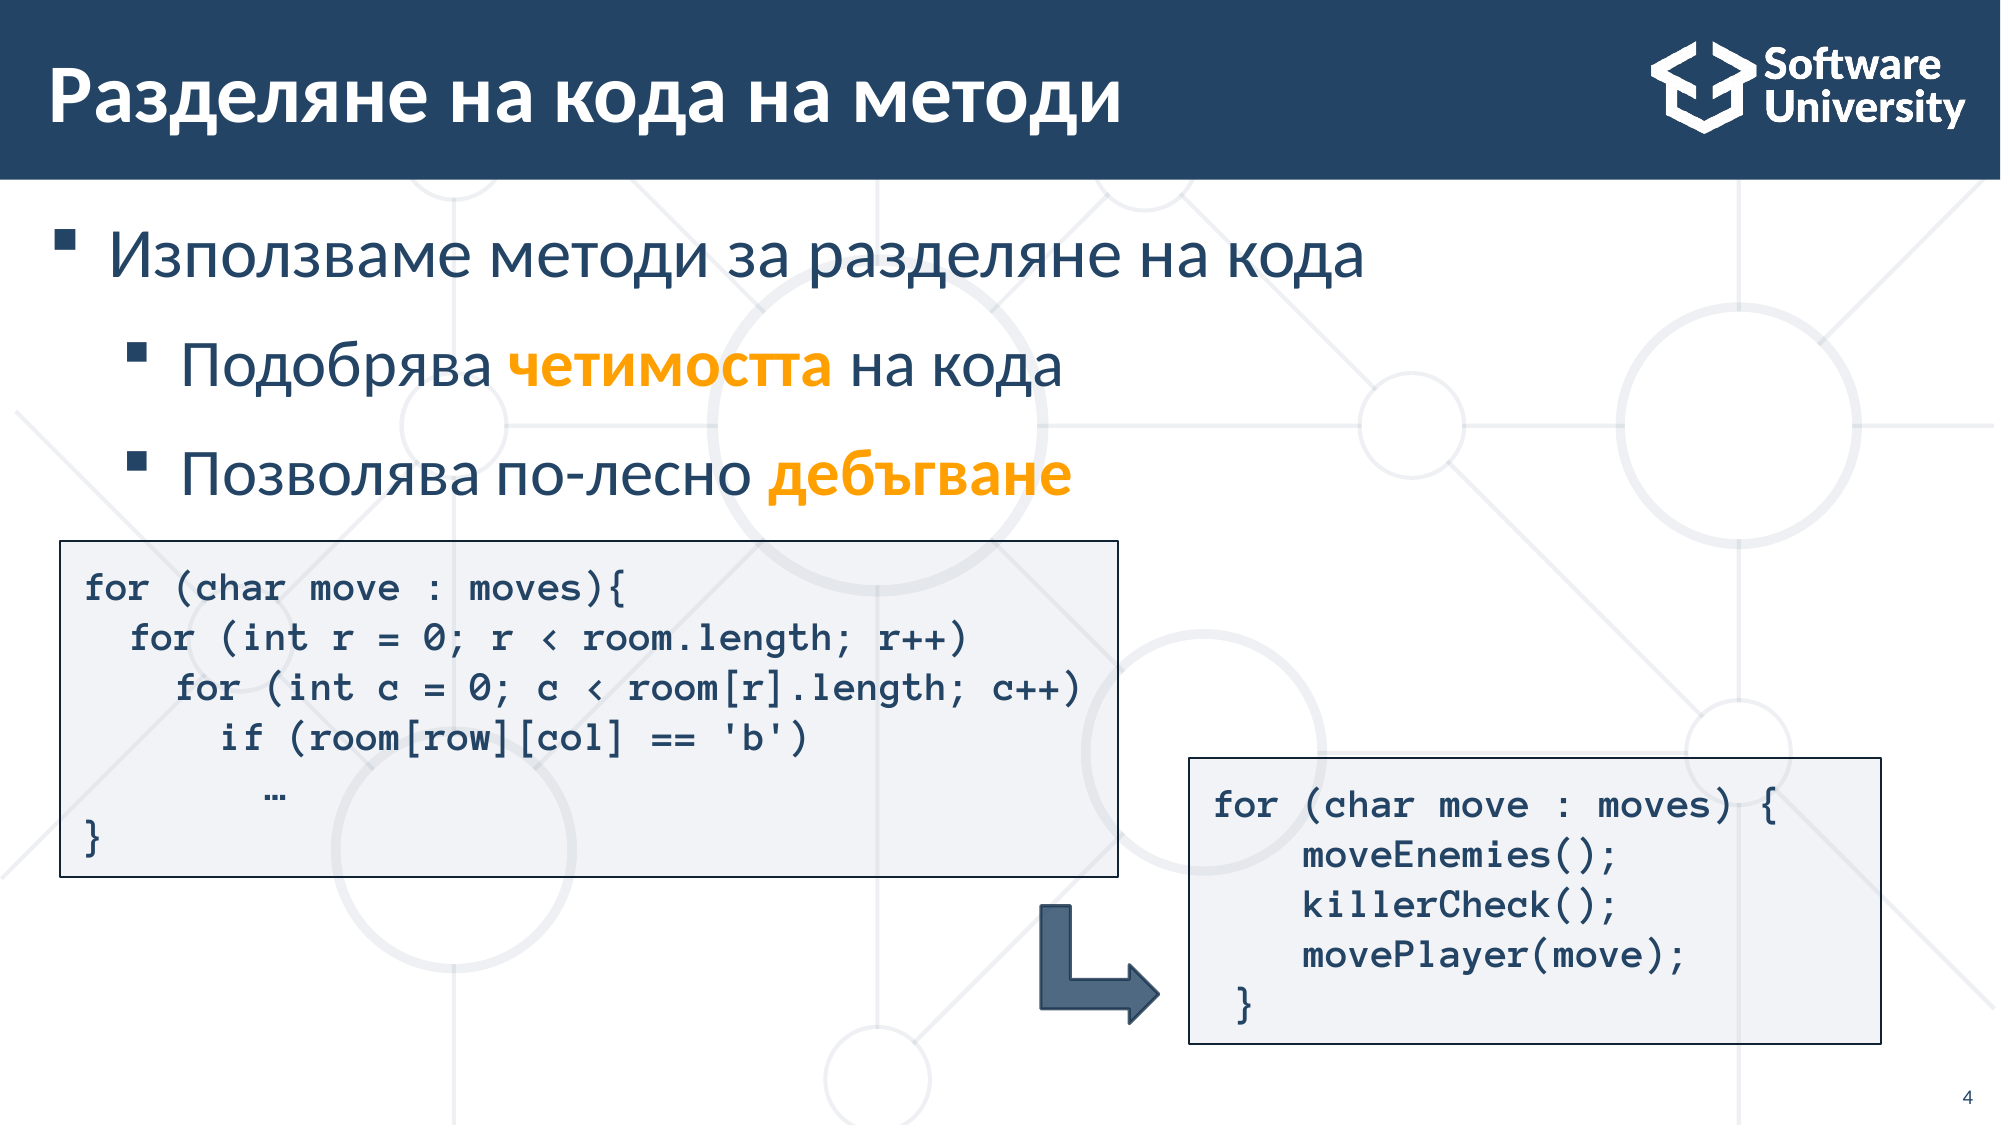

# Разделяне на кода на методи
Използваме методи за разделяне на кода
Подобрява четимостта на кода
Позволява по-лесно дебъгване
for (char move : moves){
  for (int r = 0; r < room.length; r++)
    for (int c = 0; c < room[r].length; c++)
      if (room[row][col] == 'b')
        …
}
for (char move : moves) {
    moveEnemies();
    killerCheck();
    movePlayer(move);
 }

4